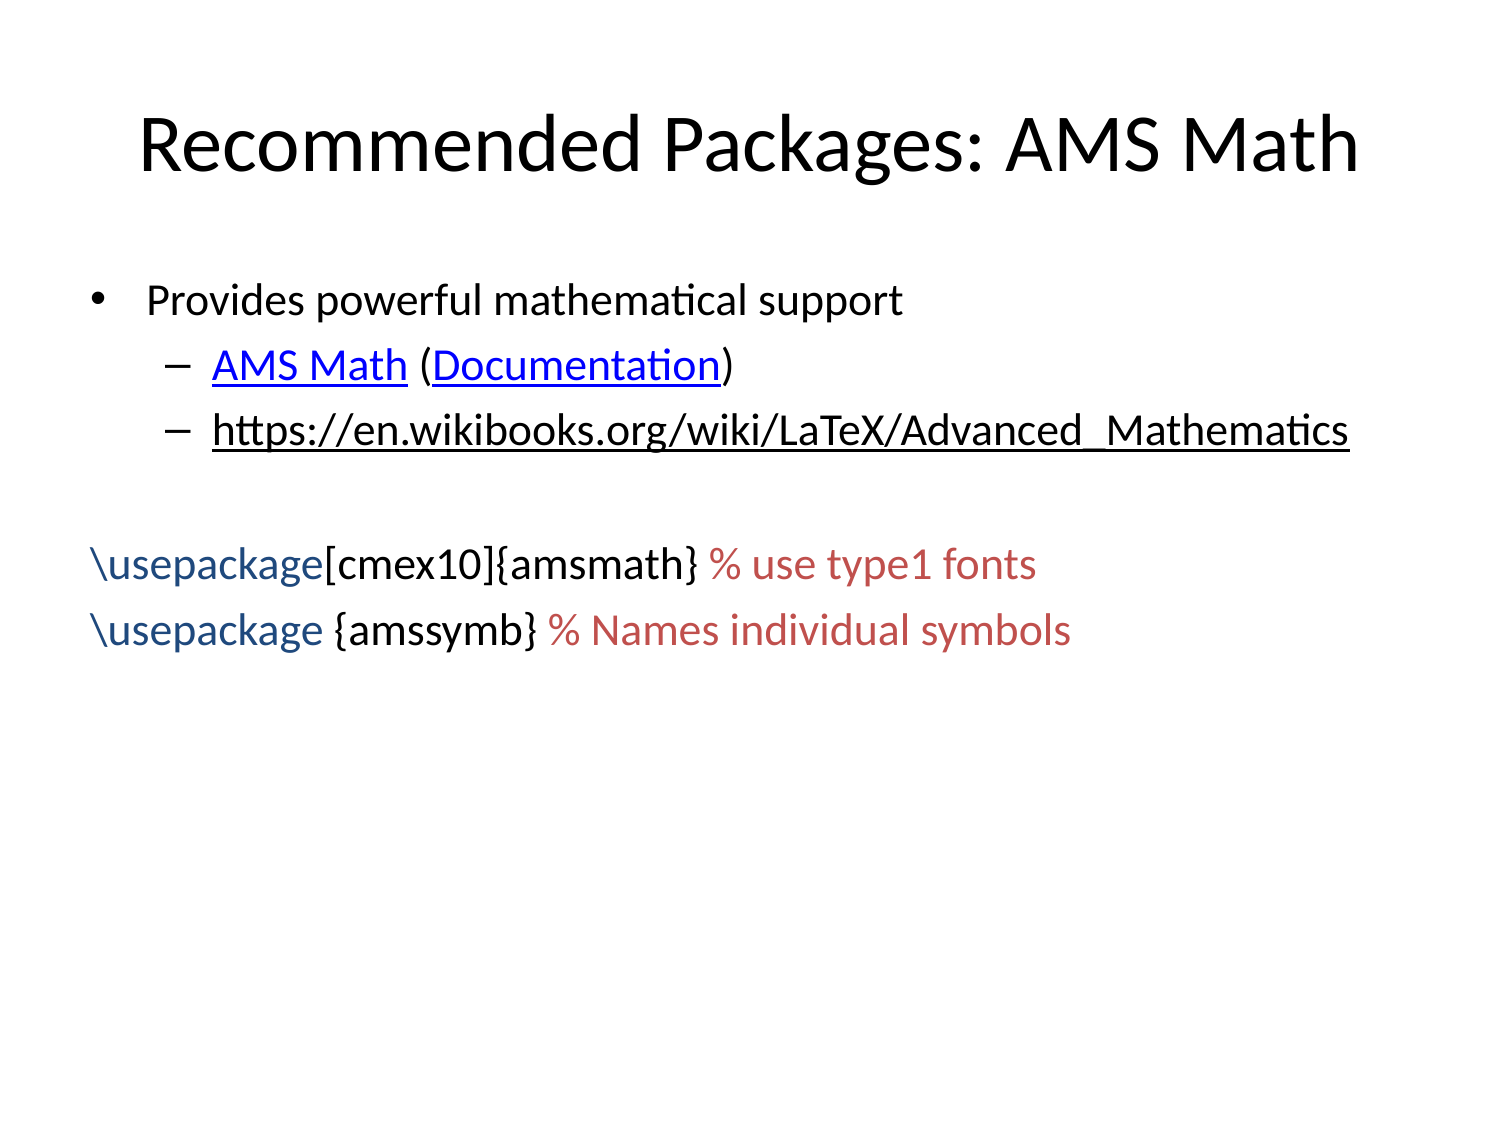

# Recommended Packages: AMS Math
Provides powerful mathematical support
AMS Math (Documentation)
https://en.wikibooks.org/wiki/LaTeX/Advanced_Mathematics

\usepackage[cmex10]{amsmath} % use type1 fonts
\usepackage {amssymb} % Names individual symbols